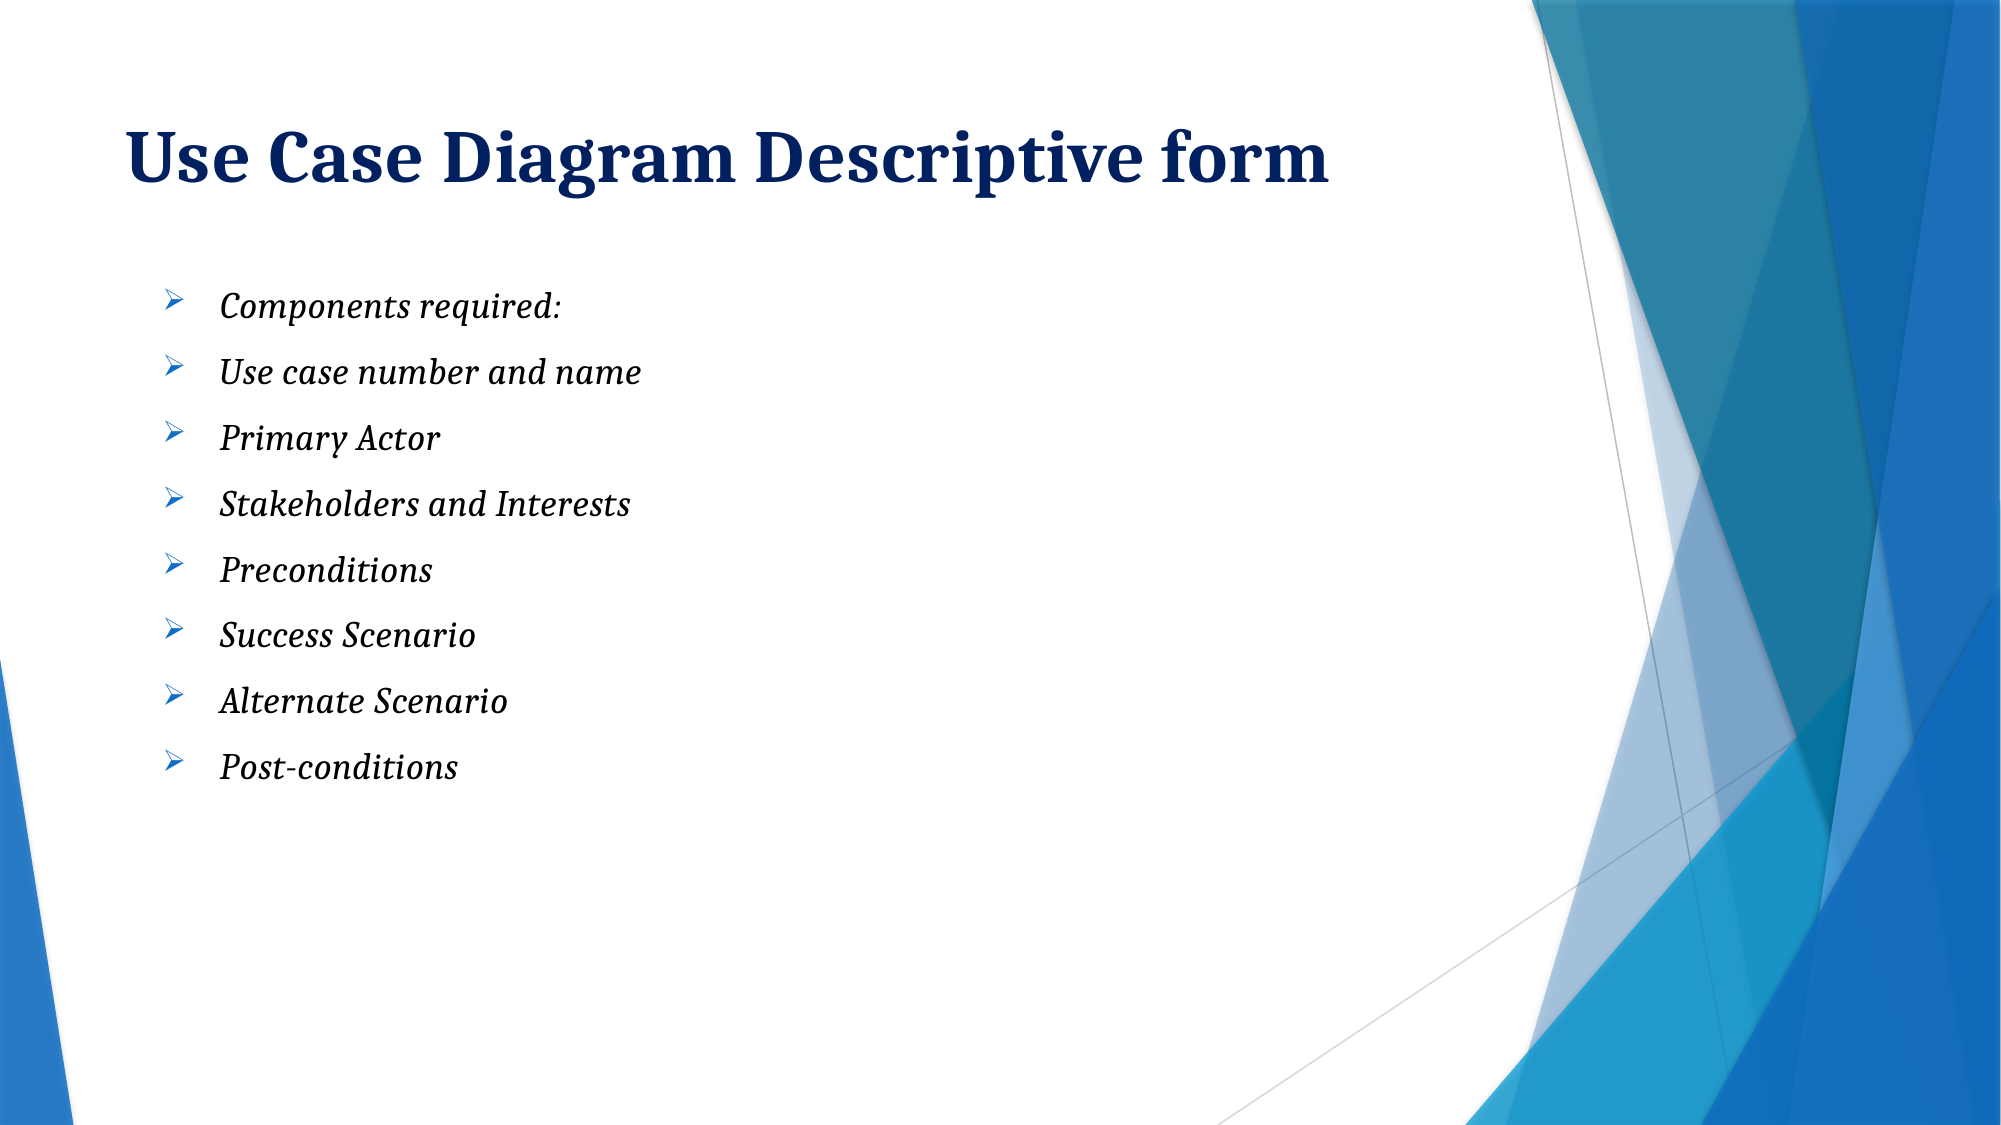

# Use Case Diagram Descriptive form
Components required:
Use case number and name
Primary Actor
Stakeholders and Interests
Preconditions
Success Scenario
Alternate Scenario
Post-conditions